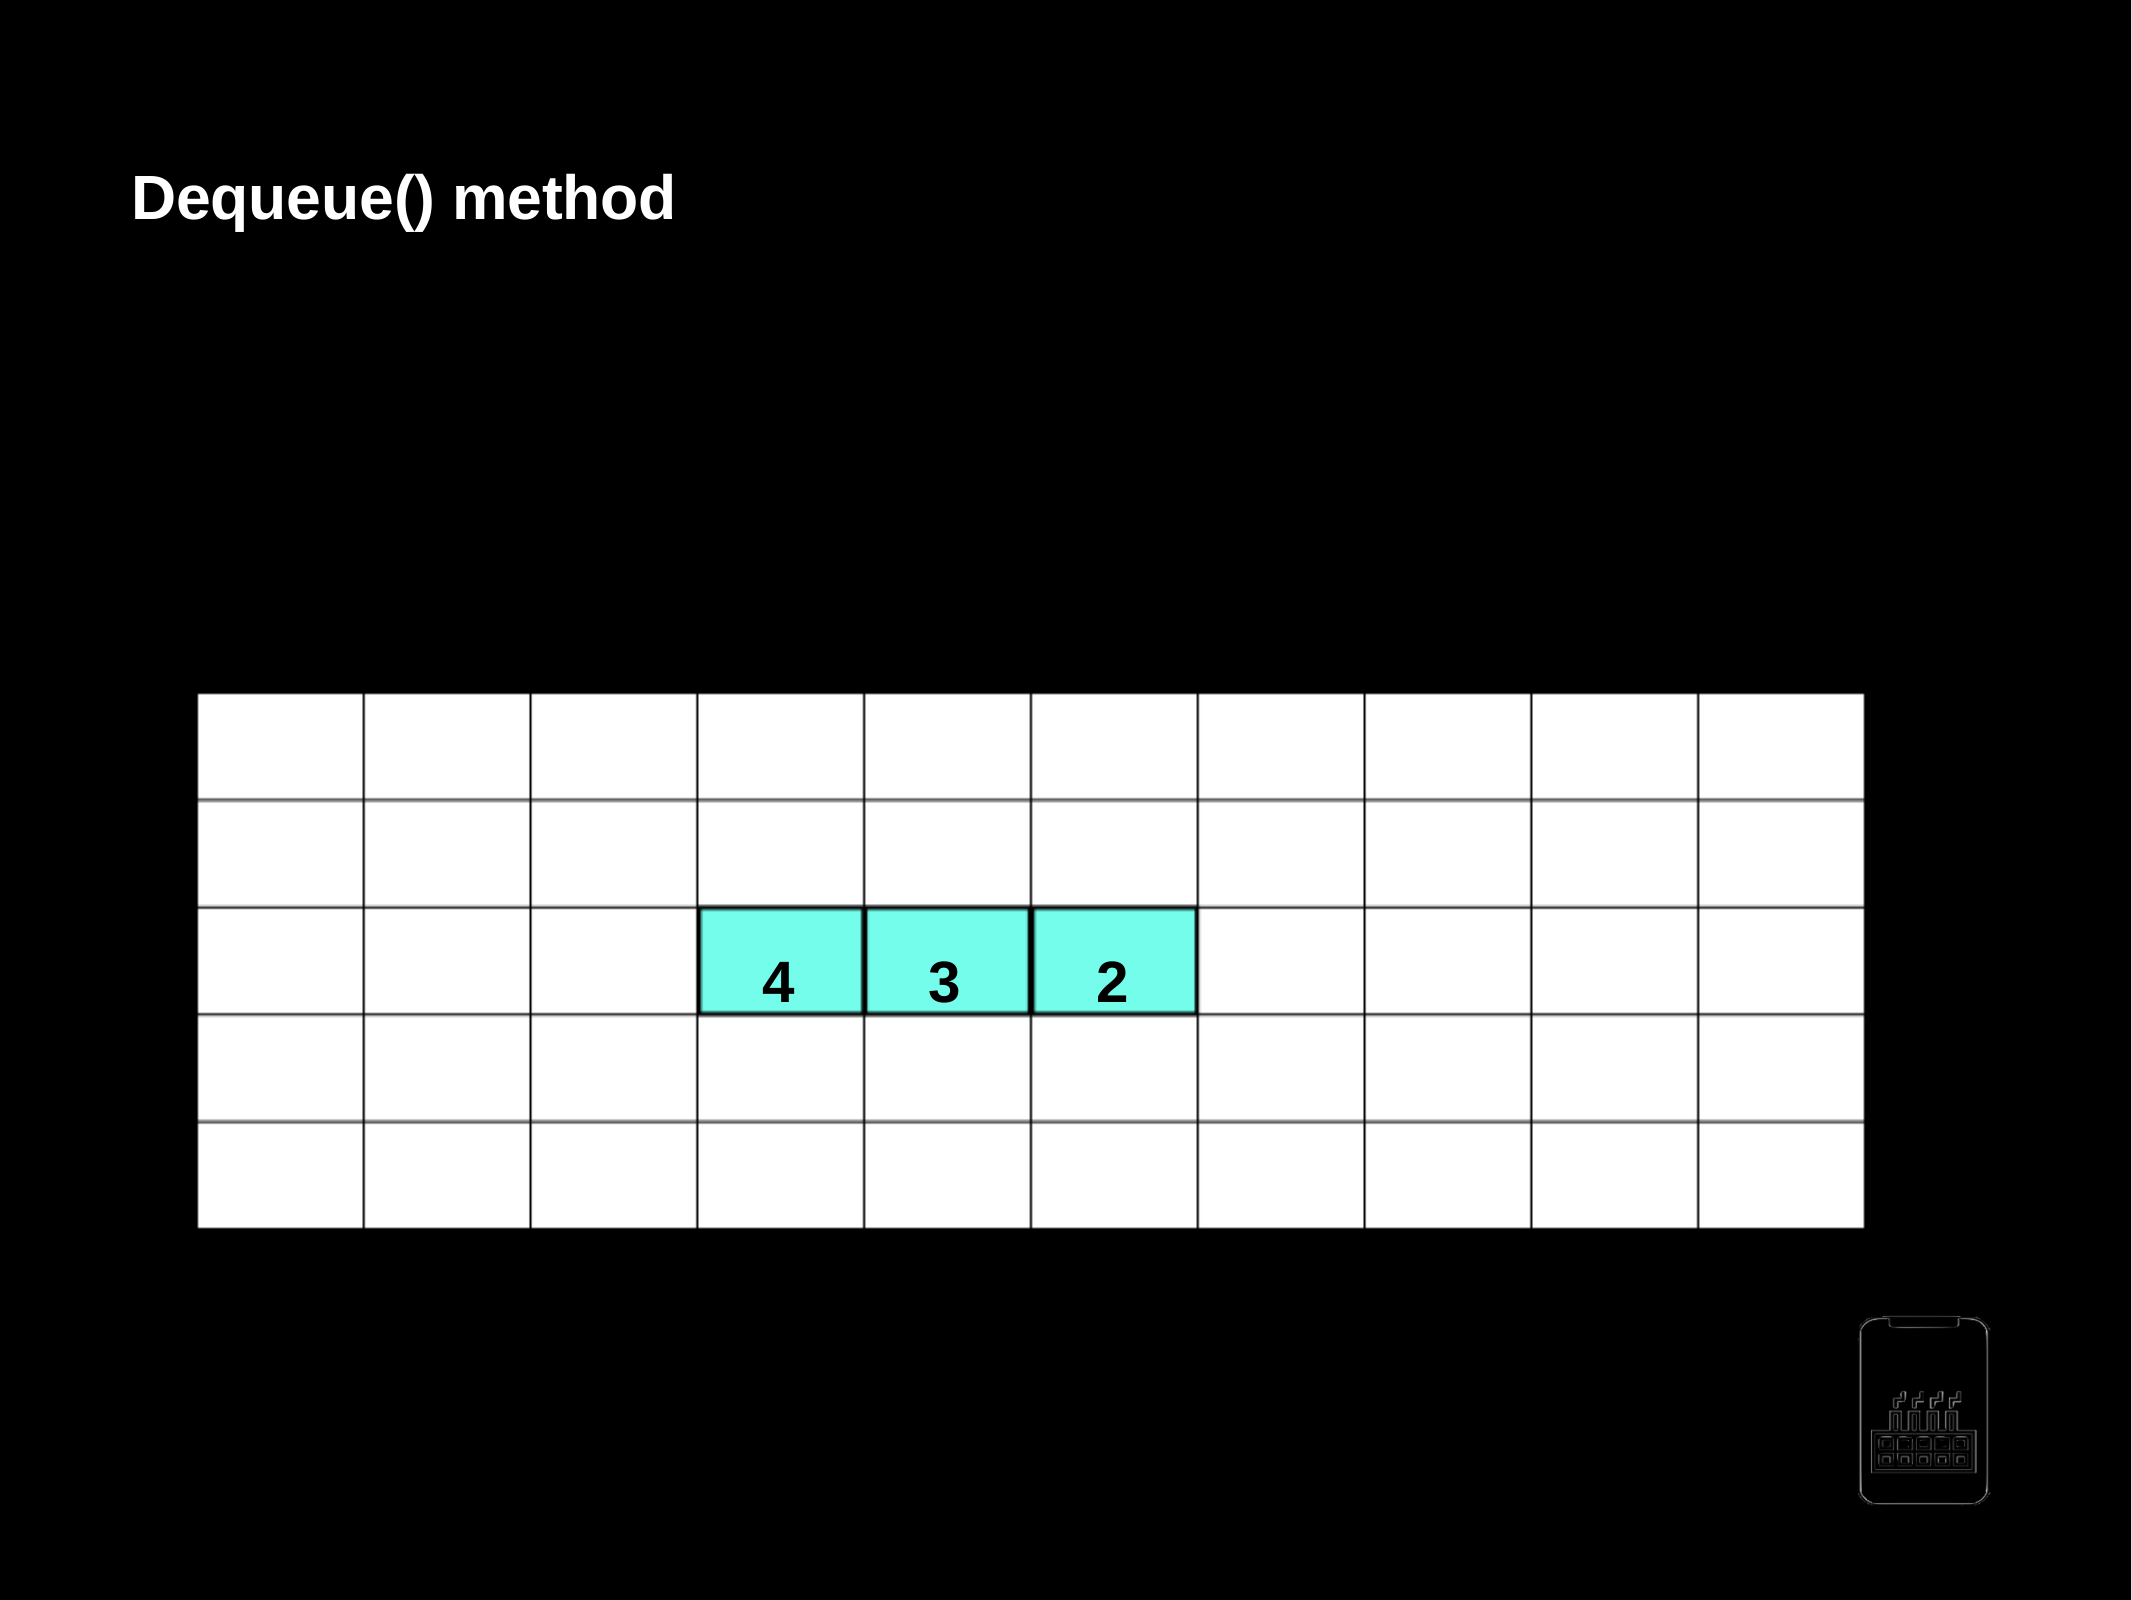

Dequeue() method
customQueue =[23,34],4]

customQueue.dequeue()
2

4
3
2

AppMillers
www.appmillers.com